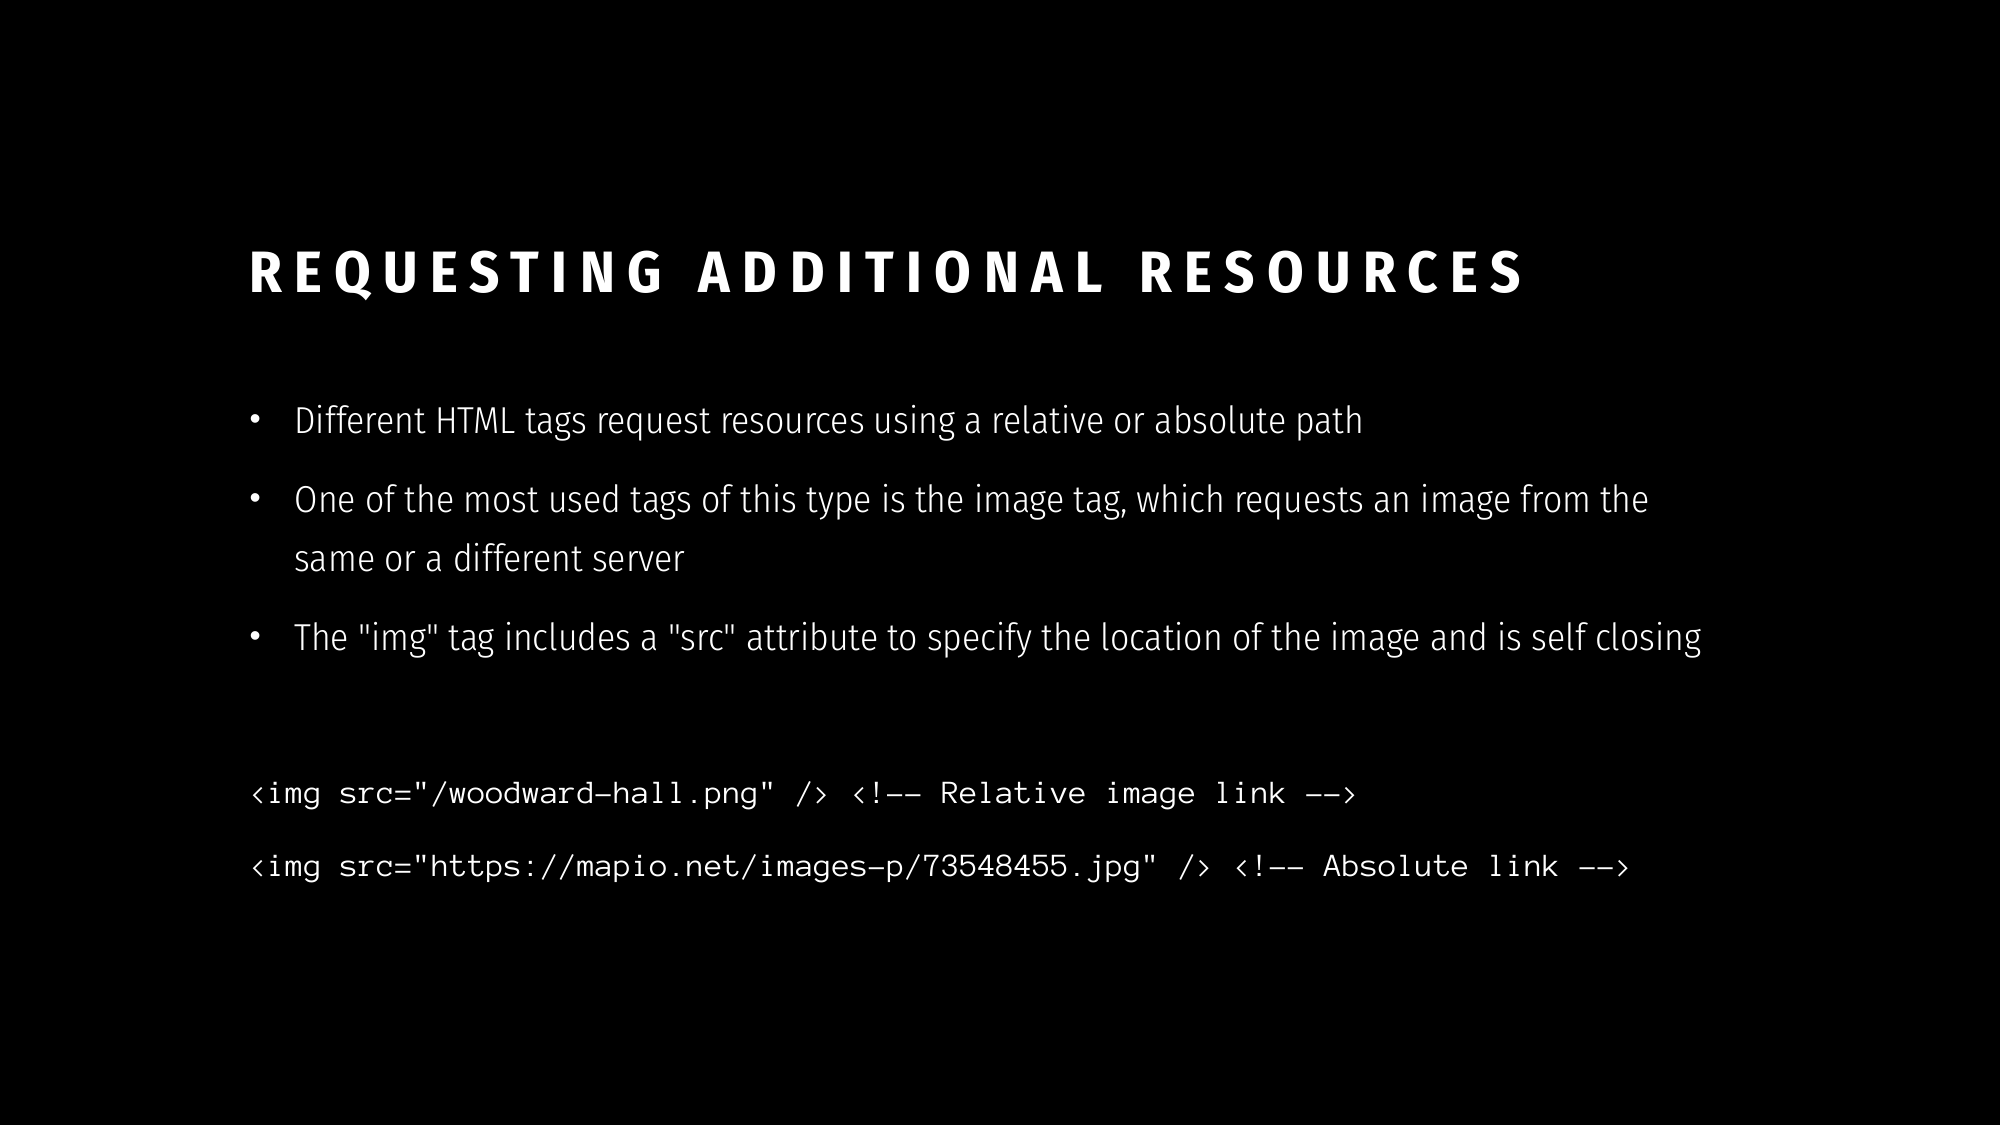

# Requesting additional resources
Different HTML tags request resources using a relative or absolute path
One of the most used tags of this type is the image tag, which requests an image from the same or a different server
The "img" tag includes a "src" attribute to specify the location of the image and is self closing

<img src="/woodward-hall.png" /> <!-- Relative image link -->
<img src="https://mapio.net/images-p/73548455.jpg" /> <!-- Absolute link -->